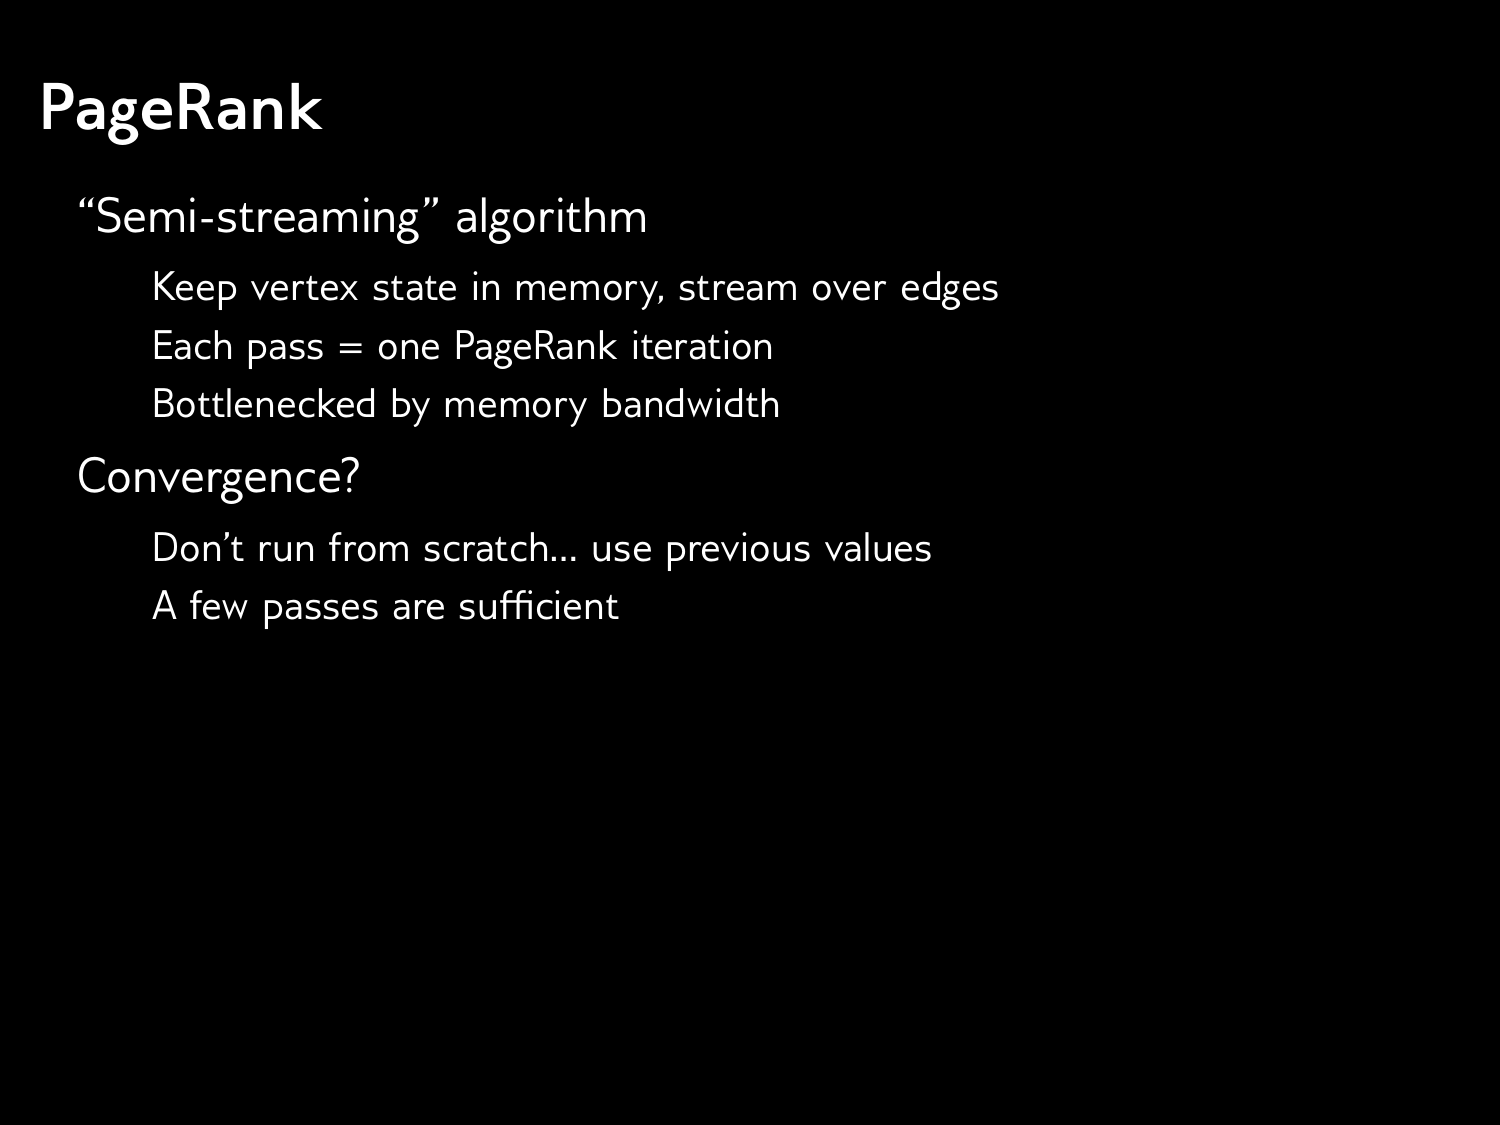

# PageRank
“Semi-streaming” algorithm
Keep vertex state in memory, stream over edges
Each pass = one PageRank iteration
Bottlenecked by memory bandwidth
Convergence?
Don’t run from scratch… use previous values
A few passes are sufficient